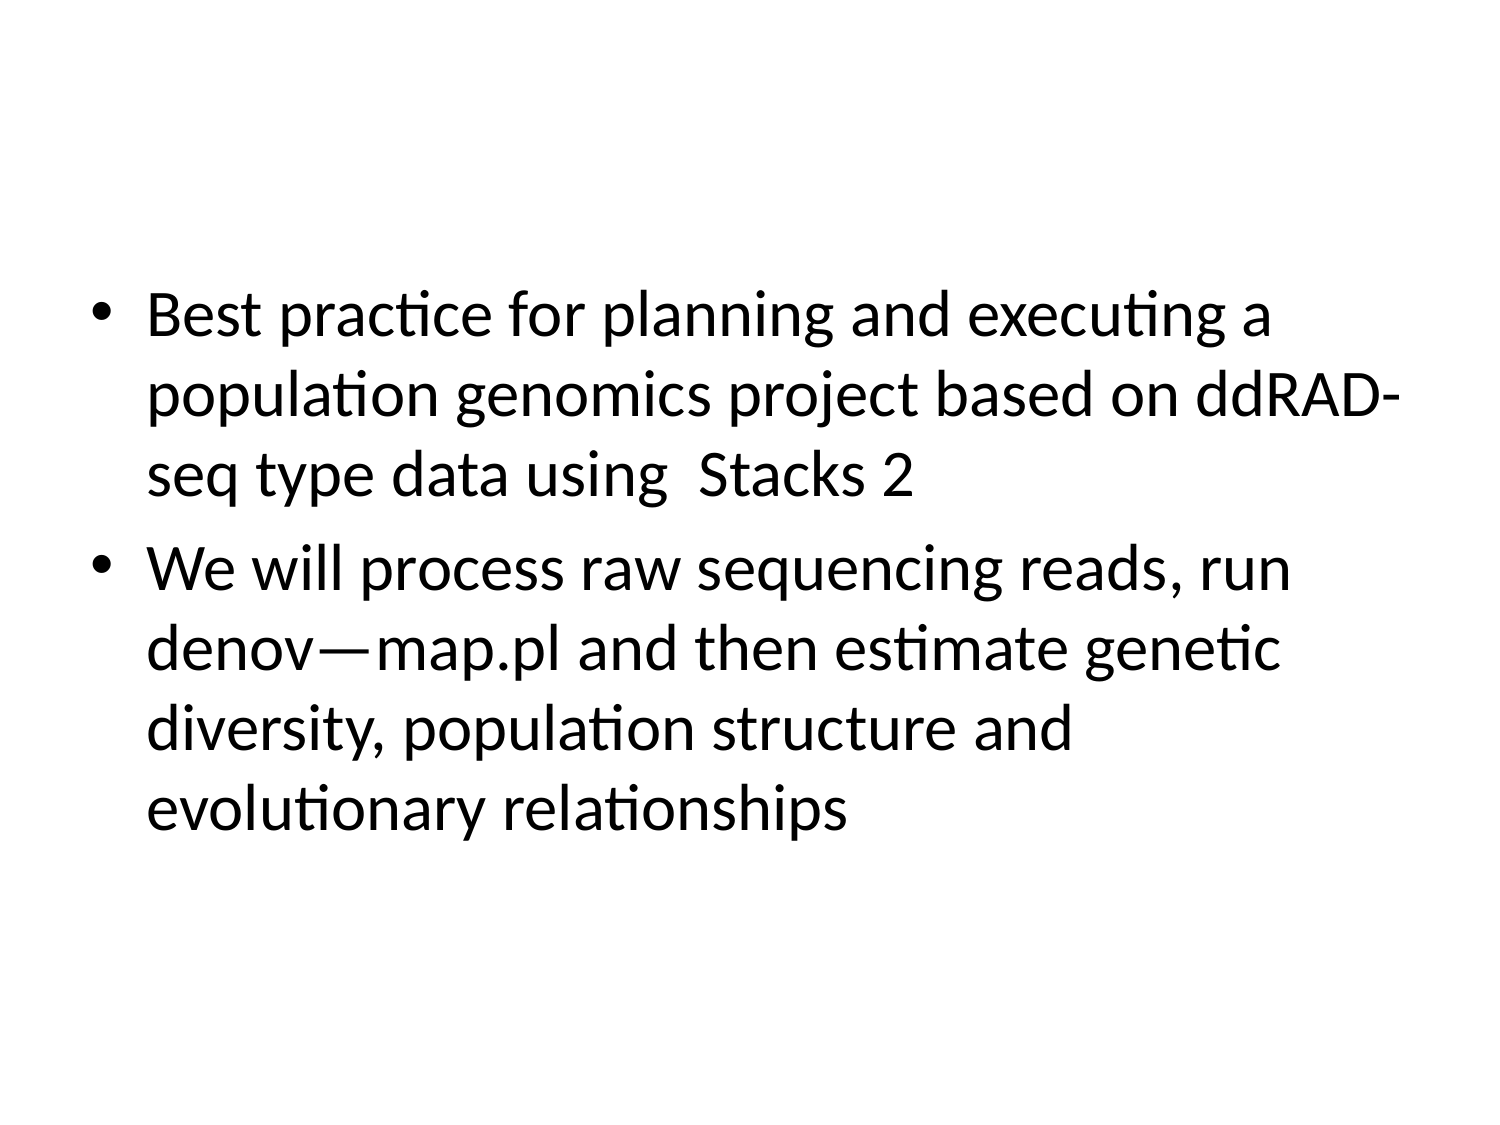

#
Best practice for planning and executing a population genomics project based on ddRAD-seq type data using  Stacks 2
We will process raw sequencing reads, run denov—map.pl and then estimate genetic diversity, population structure and evolutionary relationships